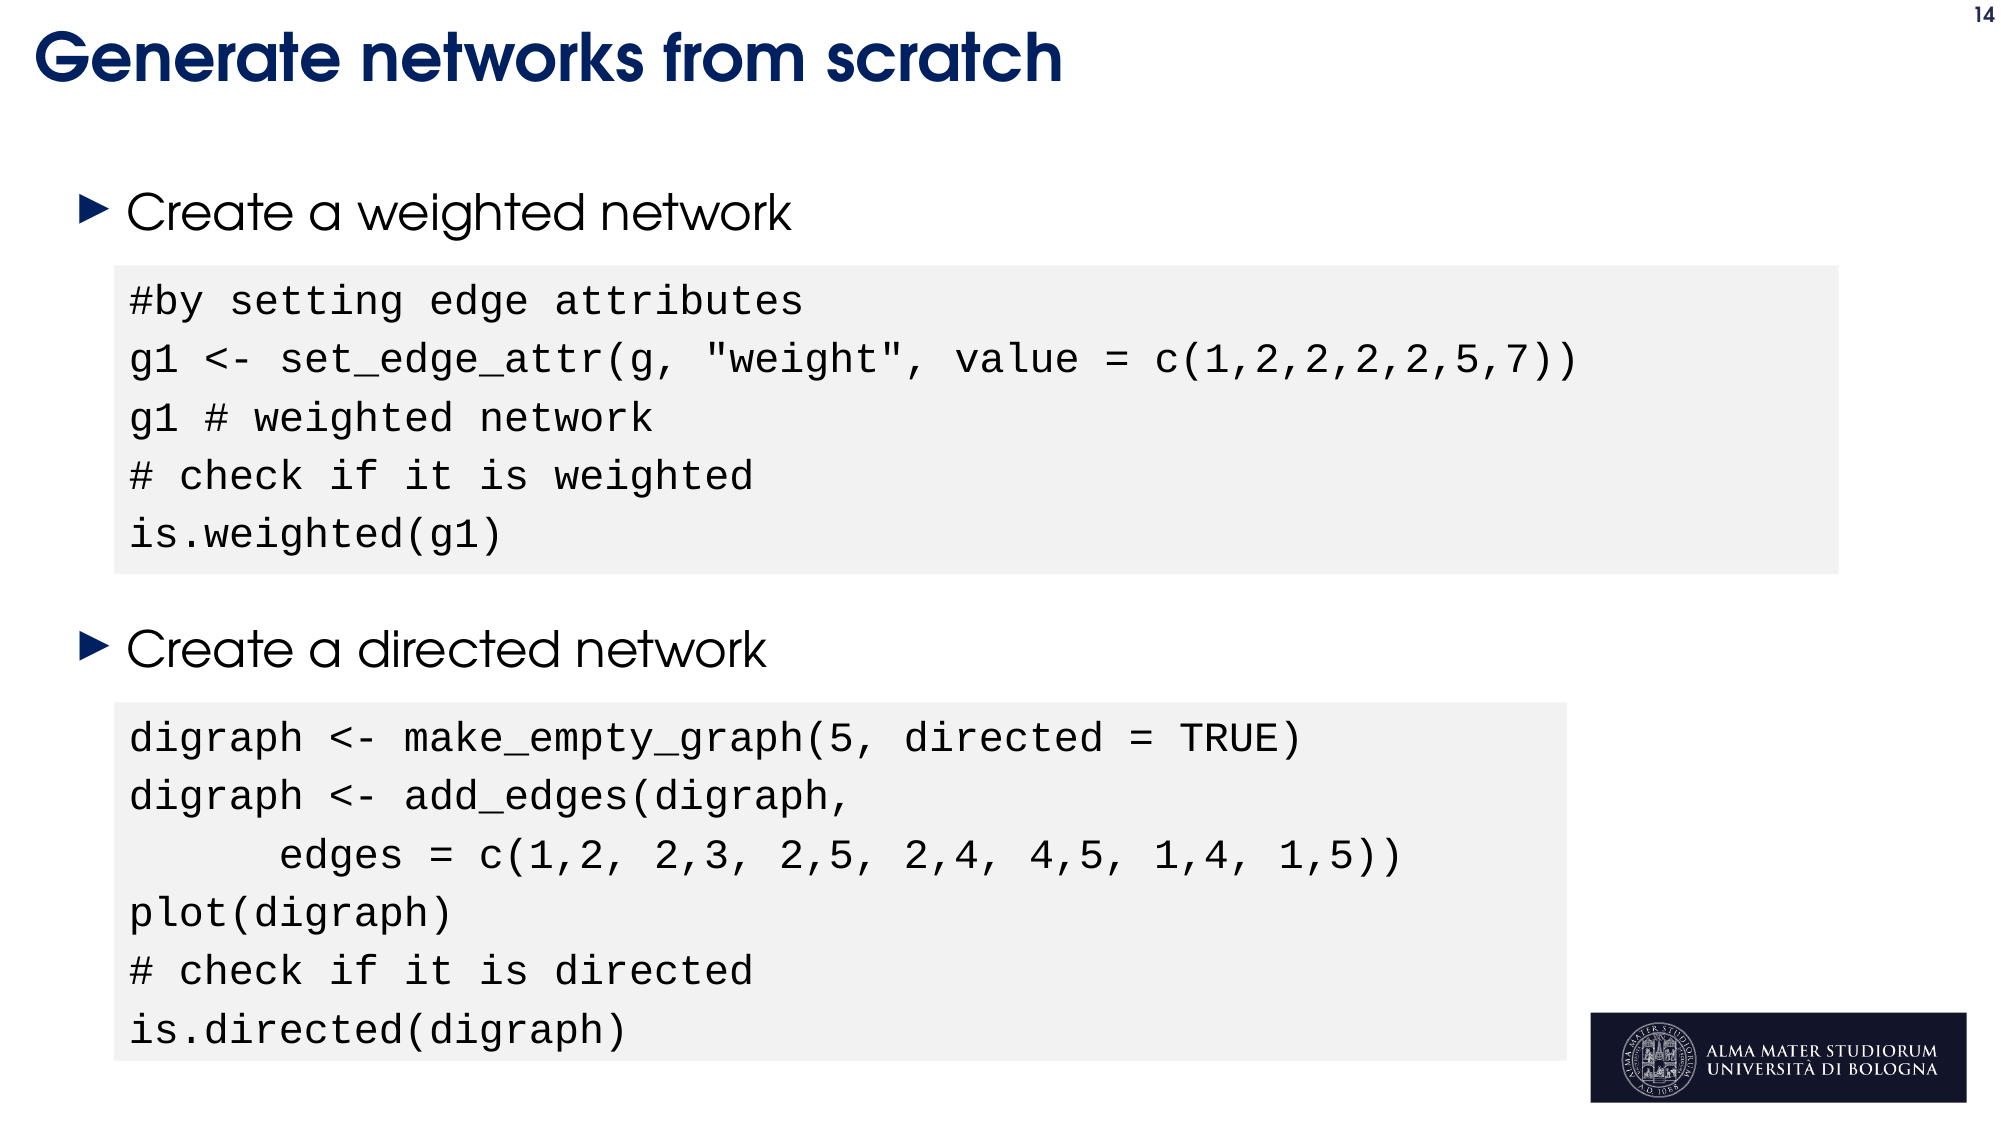

Generate networks from scratch
Create a weighted network

#by setting edge attributes
g1 <- set_edge_attr(g, "weight", value = c(1,2,2,2,2,5,7))
g1 # weighted network
# check if it is weighted
is.weighted(g1)
Create a directed network
digraph <- make_empty_graph(5, directed = TRUE)
digraph <- add_edges(digraph,
	edges = c(1,2, 2,3, 2,5, 2,4, 4,5, 1,4, 1,5))
plot(digraph)
# check if it is directed
is.directed(digraph)